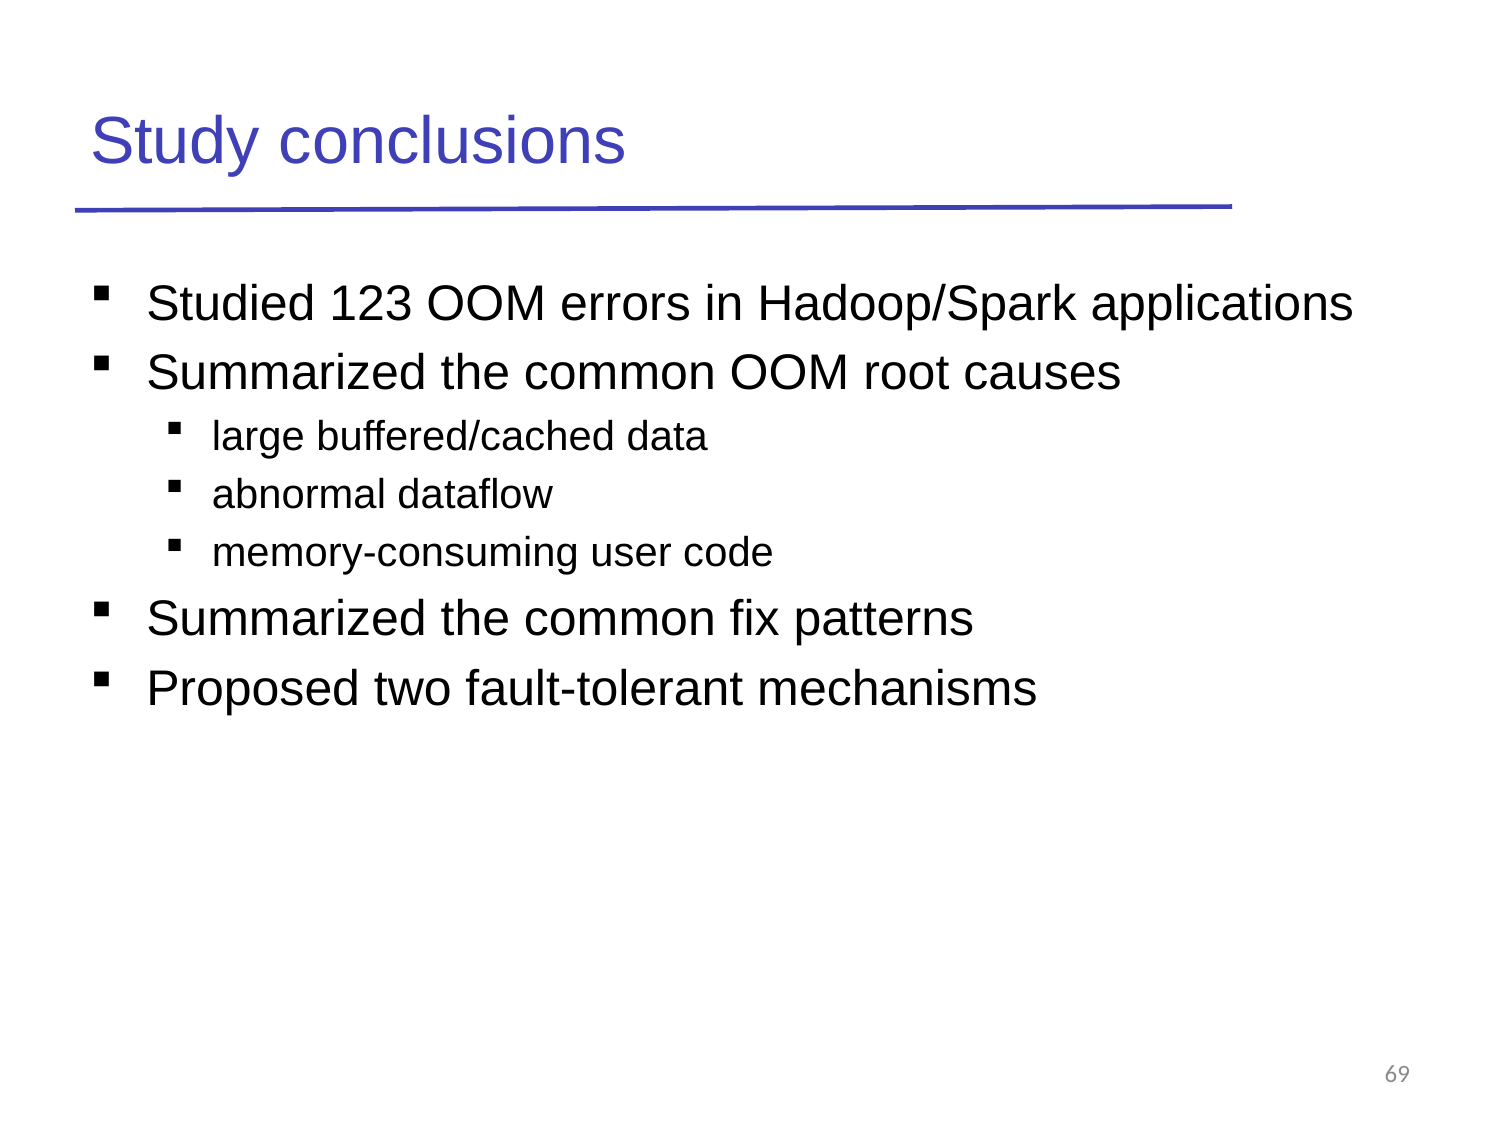

# Study conclusions
Studied 123 OOM errors in Hadoop/Spark applications
Summarized the common OOM root causes
large buffered/cached data
abnormal dataflow
memory-consuming user code
Summarized the common fix patterns
Proposed two fault-tolerant mechanisms

69